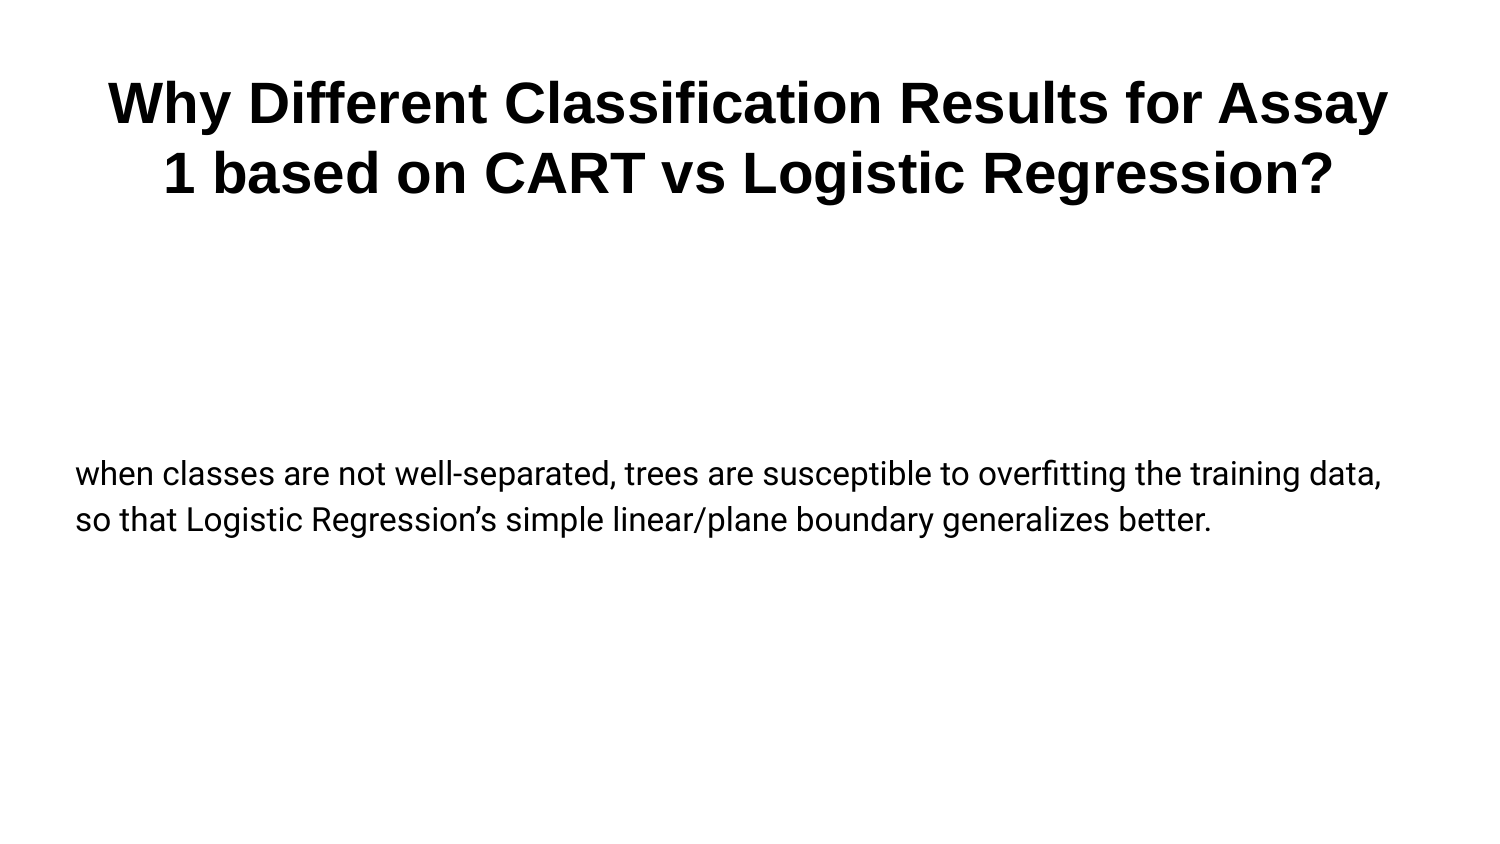

# Why Different Classification Results for Assay 1 based on CART vs Logistic Regression?
when classes are not well-separated, trees are susceptible to overfitting the training data, so that Logistic Regression’s simple linear/plane boundary generalizes better.